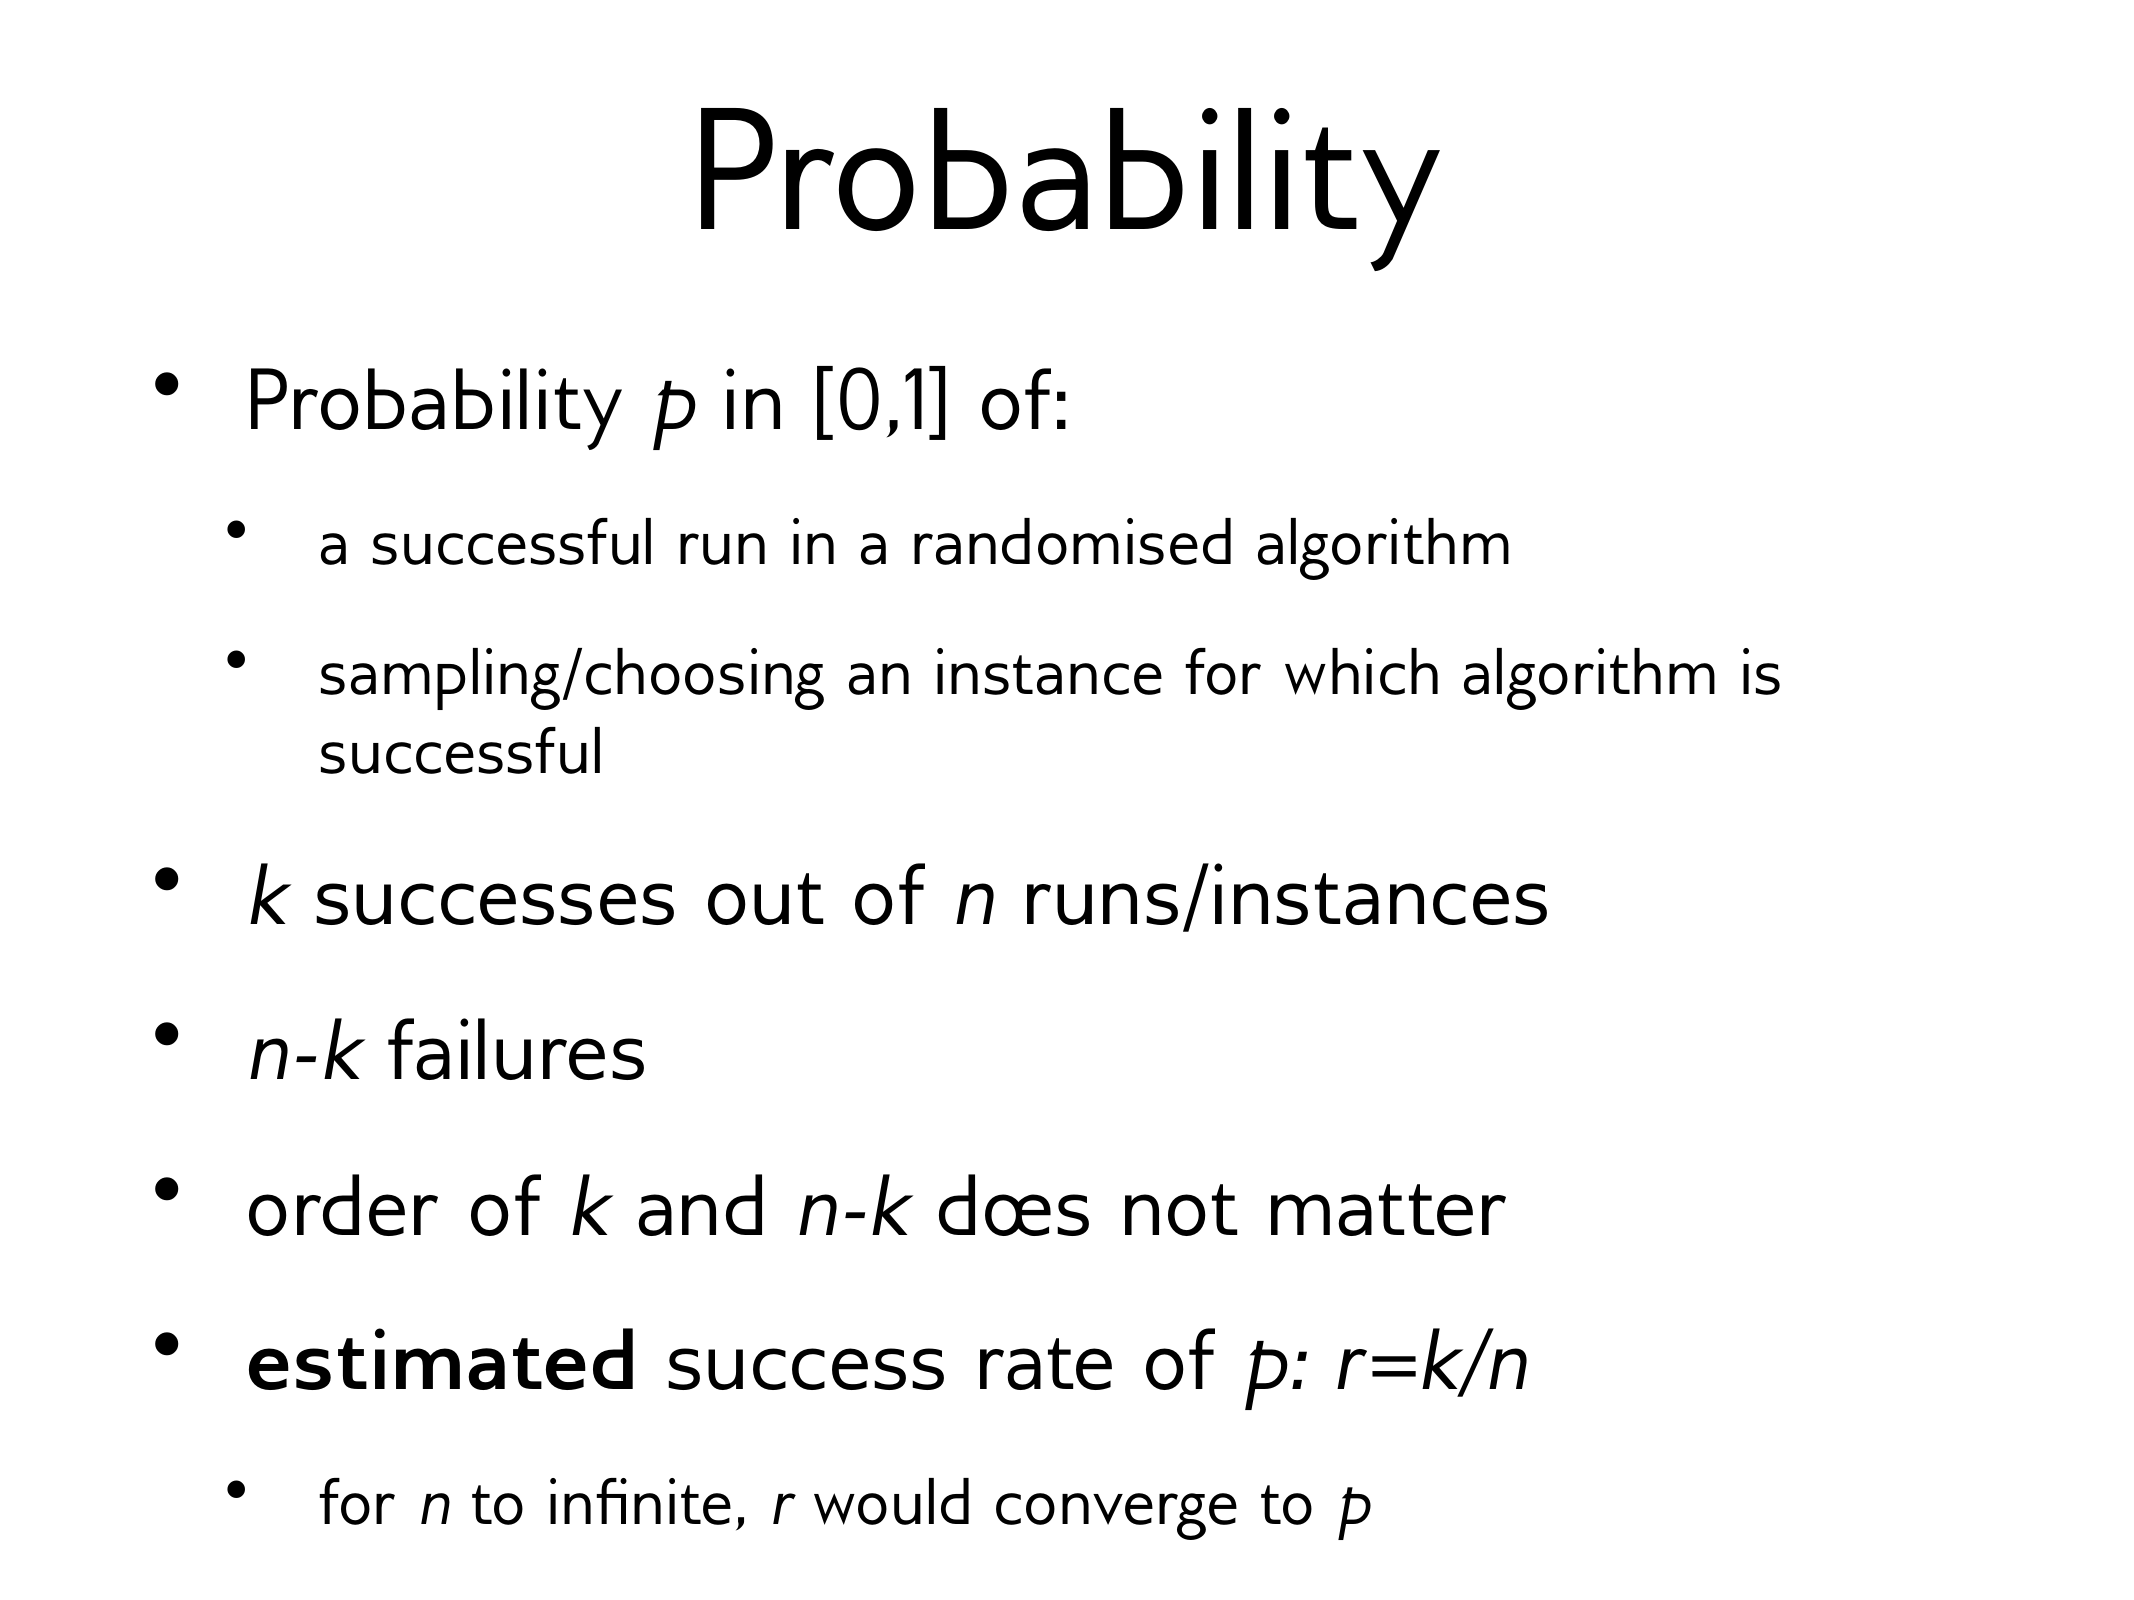

# Probability
Probability p in [0,1] of:
a successful run in a randomised algorithm
sampling/choosing an instance for which algorithm is successful
k successes out of n runs/instances
n-k failures
order of k and n-k does not matter
estimated success rate of p: r=k/n
for n to infinite, r would converge to p